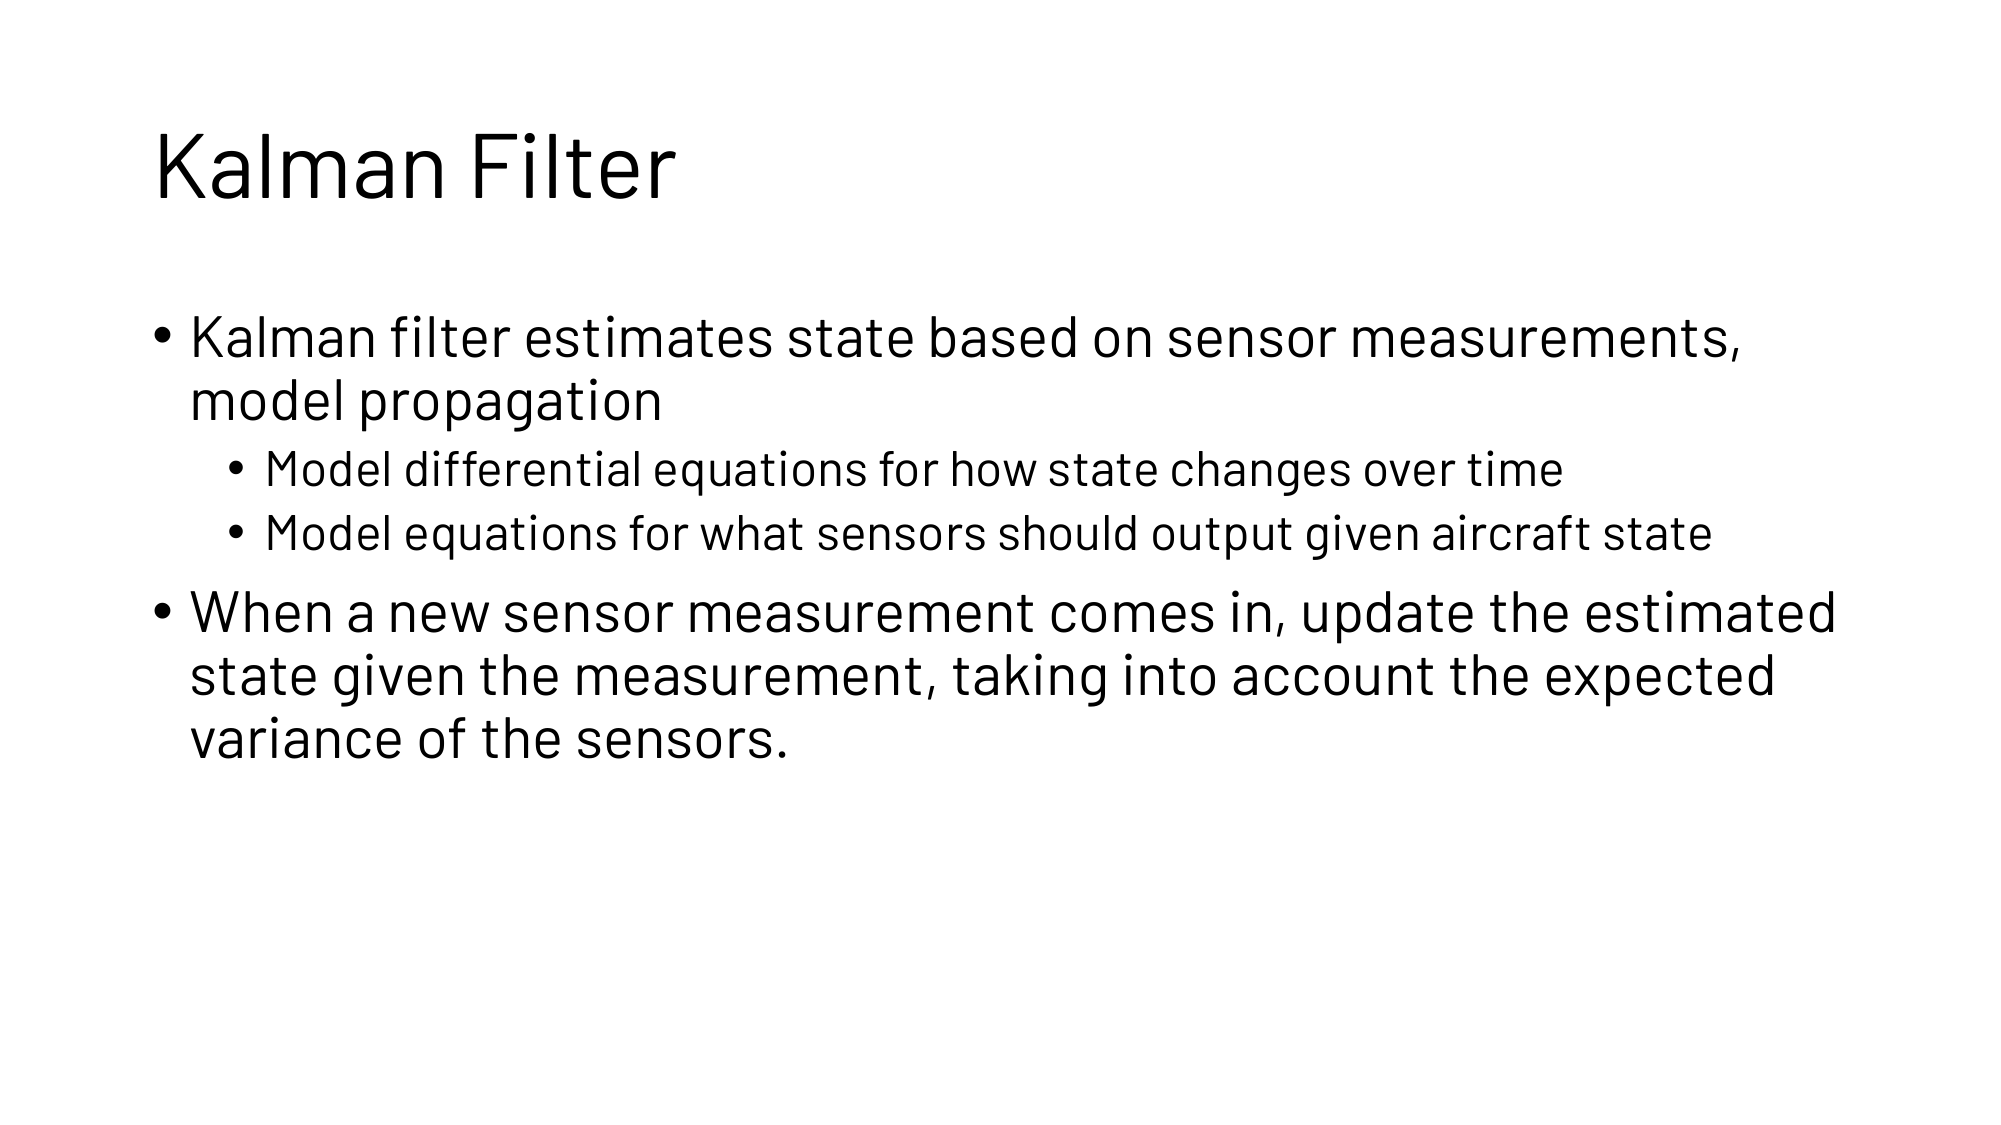

# Kalman Filter
Kalman filter estimates state based on sensor measurements, model propagation
Model differential equations for how state changes over time
Model equations for what sensors should output given aircraft state
When a new sensor measurement comes in, update the estimated state given the measurement, taking into account the expected variance of the sensors.